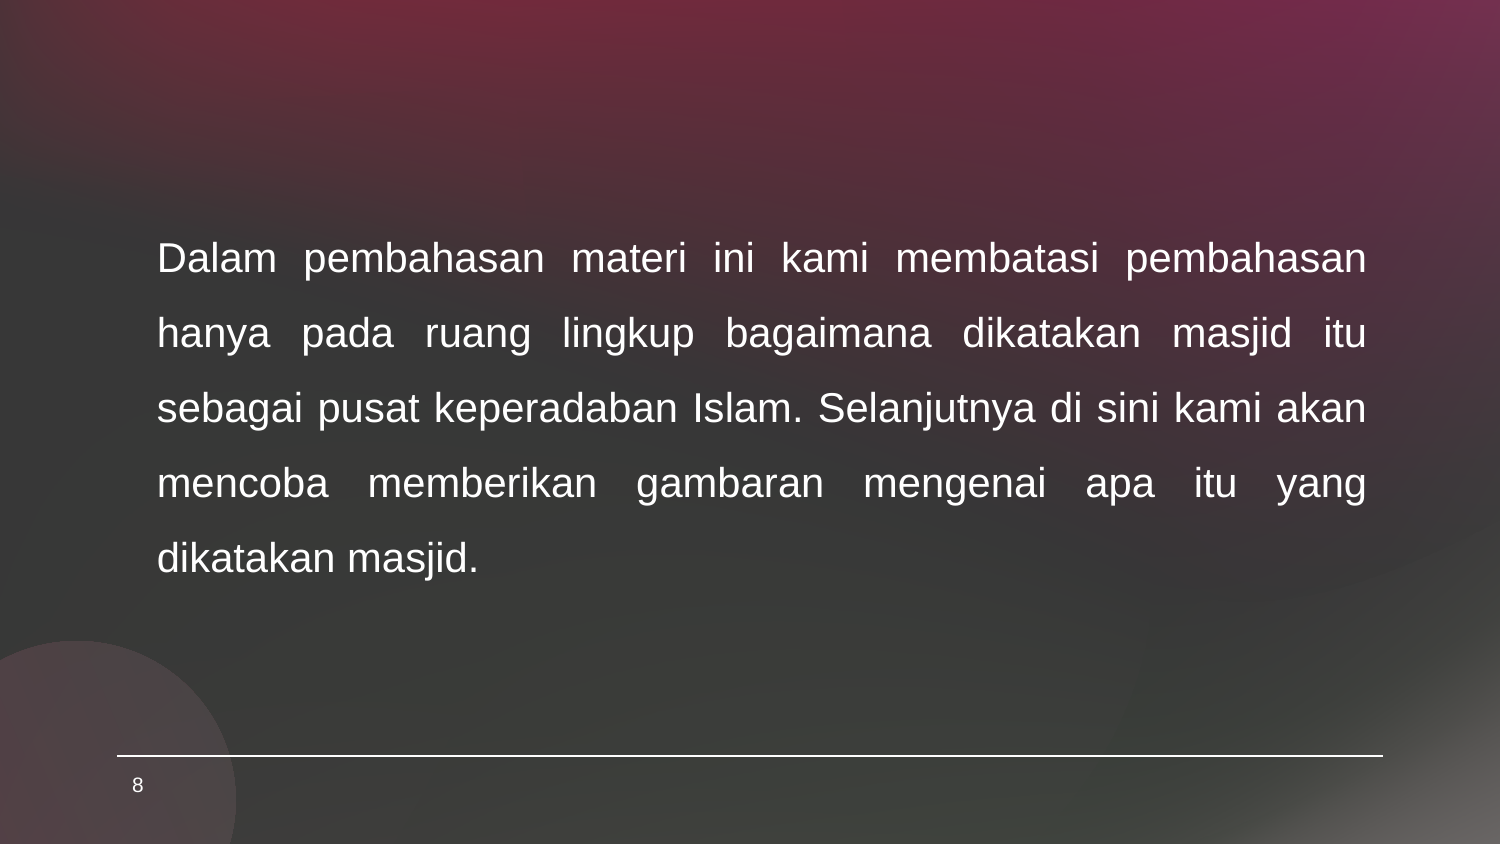

#
Dalam pembahasan materi ini kami membatasi pembahasan hanya pada ruang lingkup bagaimana dikatakan masjid itu sebagai pusat keperadaban Islam. Selanjutnya di sini kami akan mencoba memberikan gambaran mengenai apa itu yang dikatakan masjid.
8